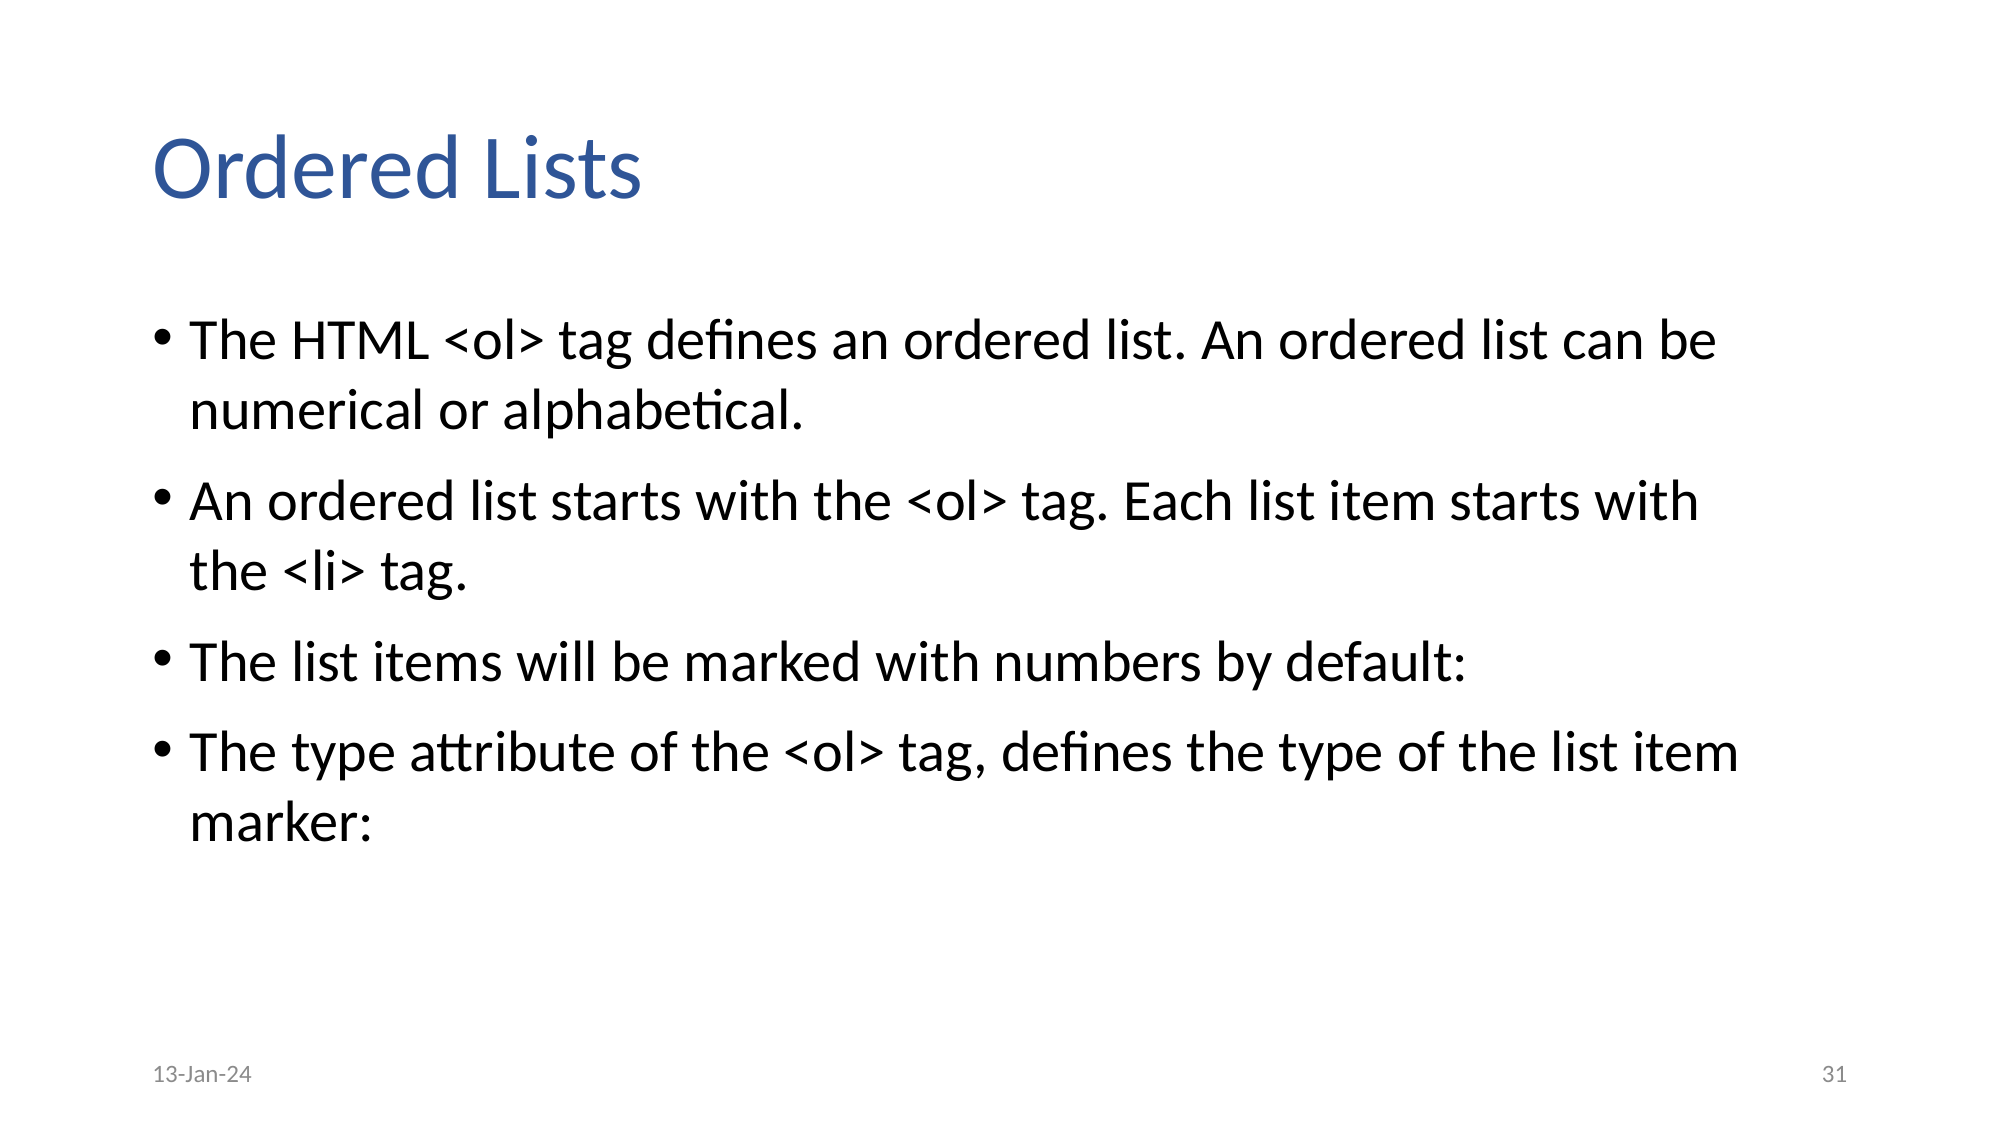

# Ordered Lists
The HTML <ol> tag defines an ordered list. An ordered list can be numerical or alphabetical.
An ordered list starts with the <ol> tag. Each list item starts with the <li> tag.
The list items will be marked with numbers by default:
The type attribute of the <ol> tag, defines the type of the list item marker:

13-Jan-24
31